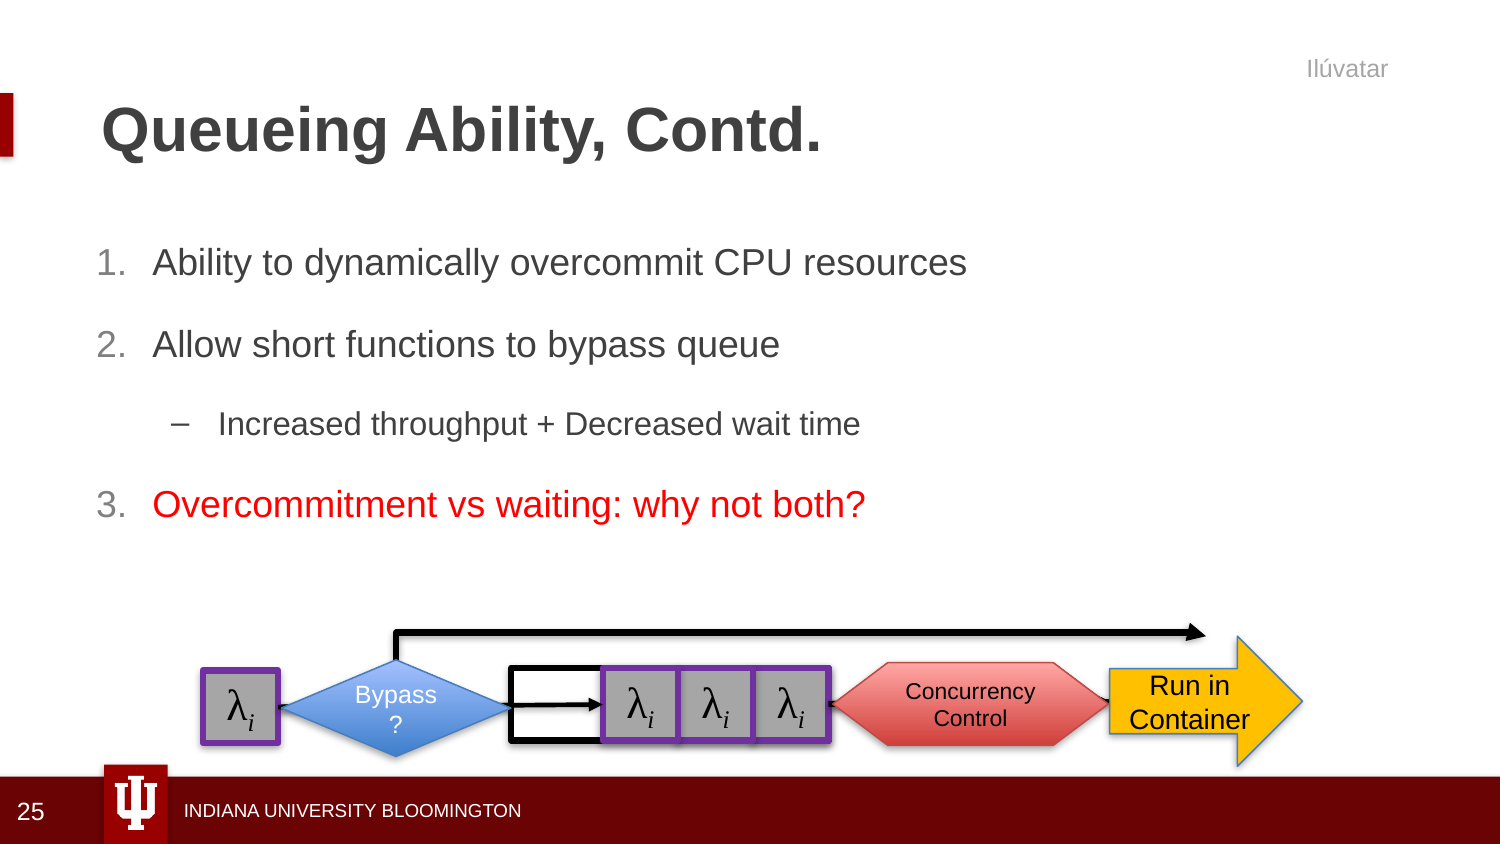

Ilúvatar
# Queueing Ability, Contd.
Ability to dynamically overcommit CPU resources
Allow short functions to bypass queue
Increased throughput + Decreased wait time
Overcommitment vs waiting: why not both?
Run in Container
Bypass
?
Concurrency Control

λi
λi
λi
λi
25